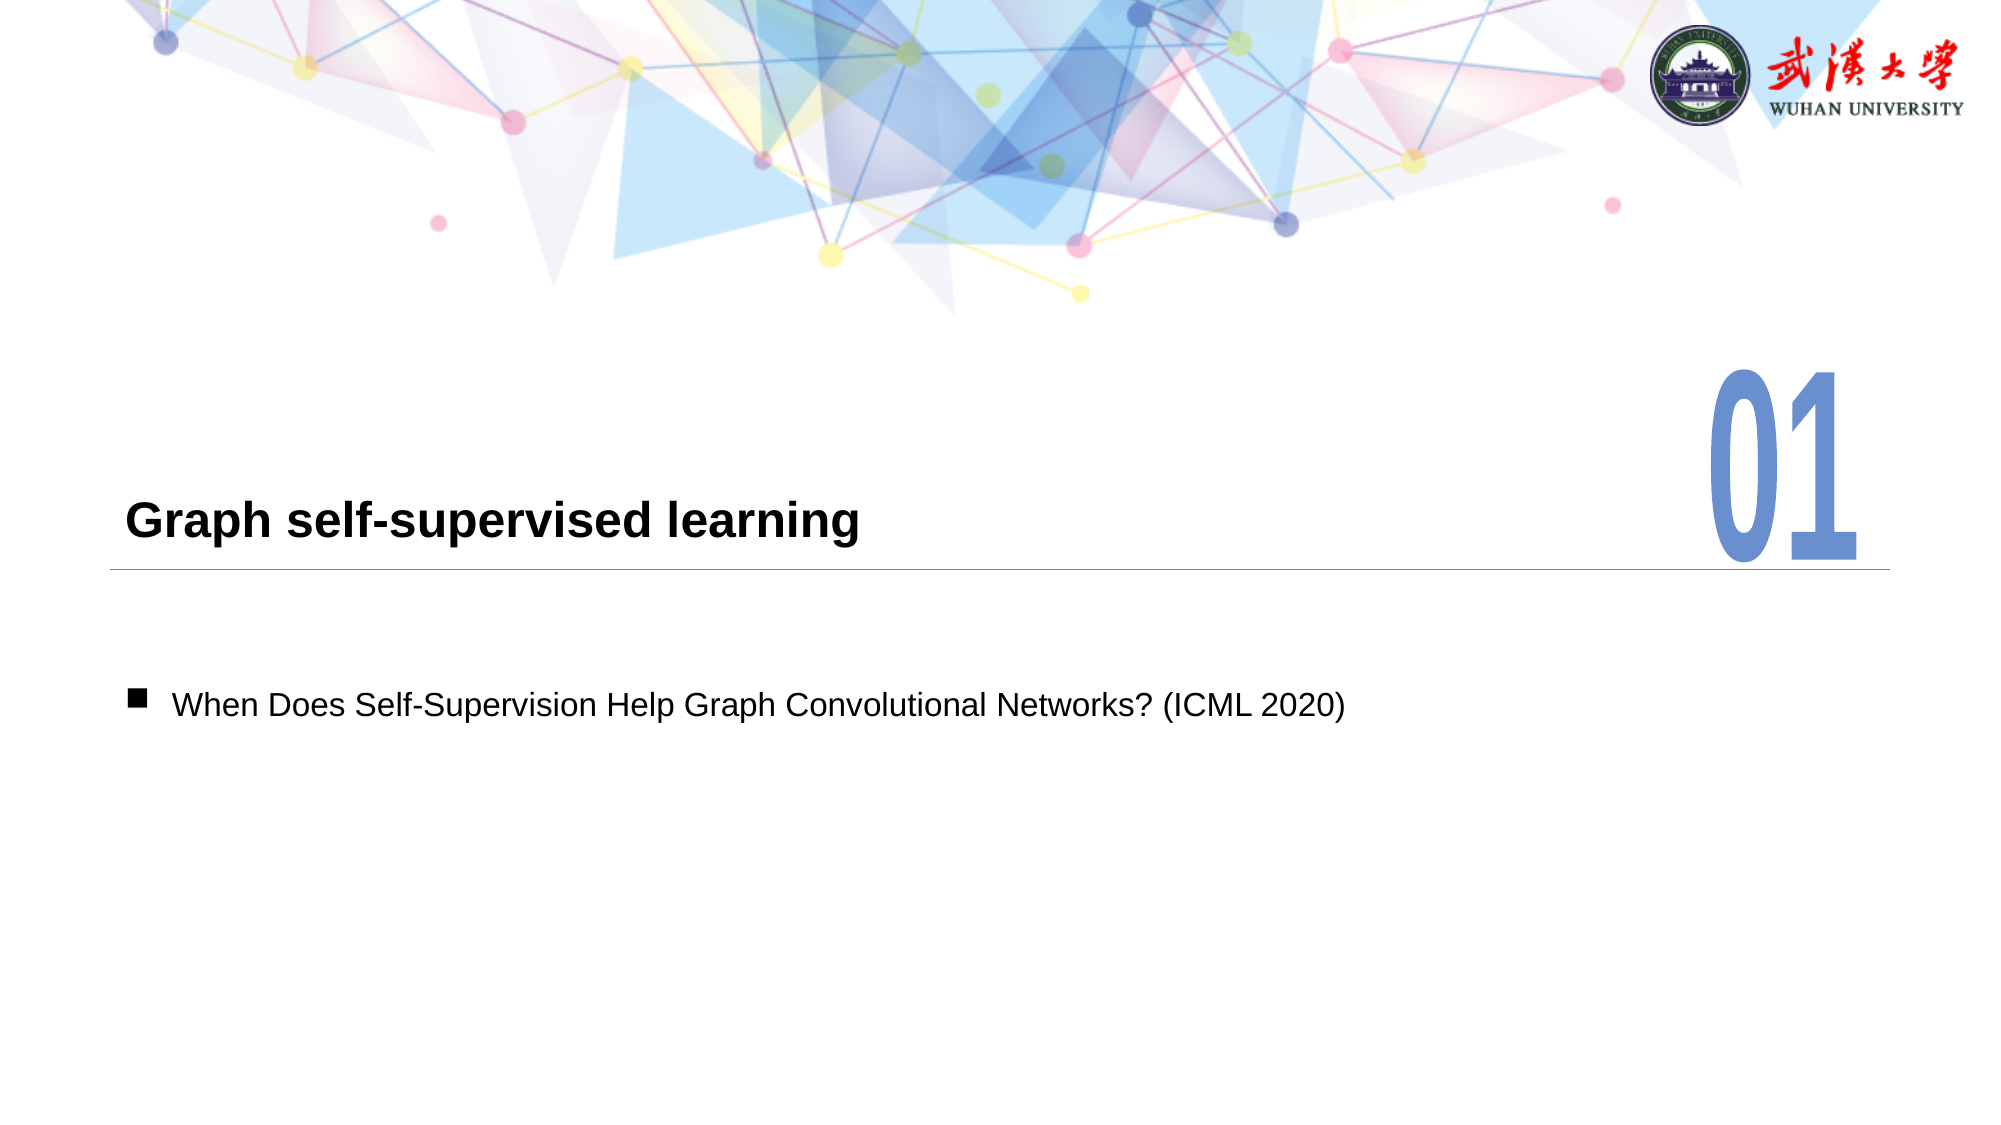

01
# Graph self-supervised learning
When Does Self-Supervision Help Graph Convolutional Networks? (ICML 2020)